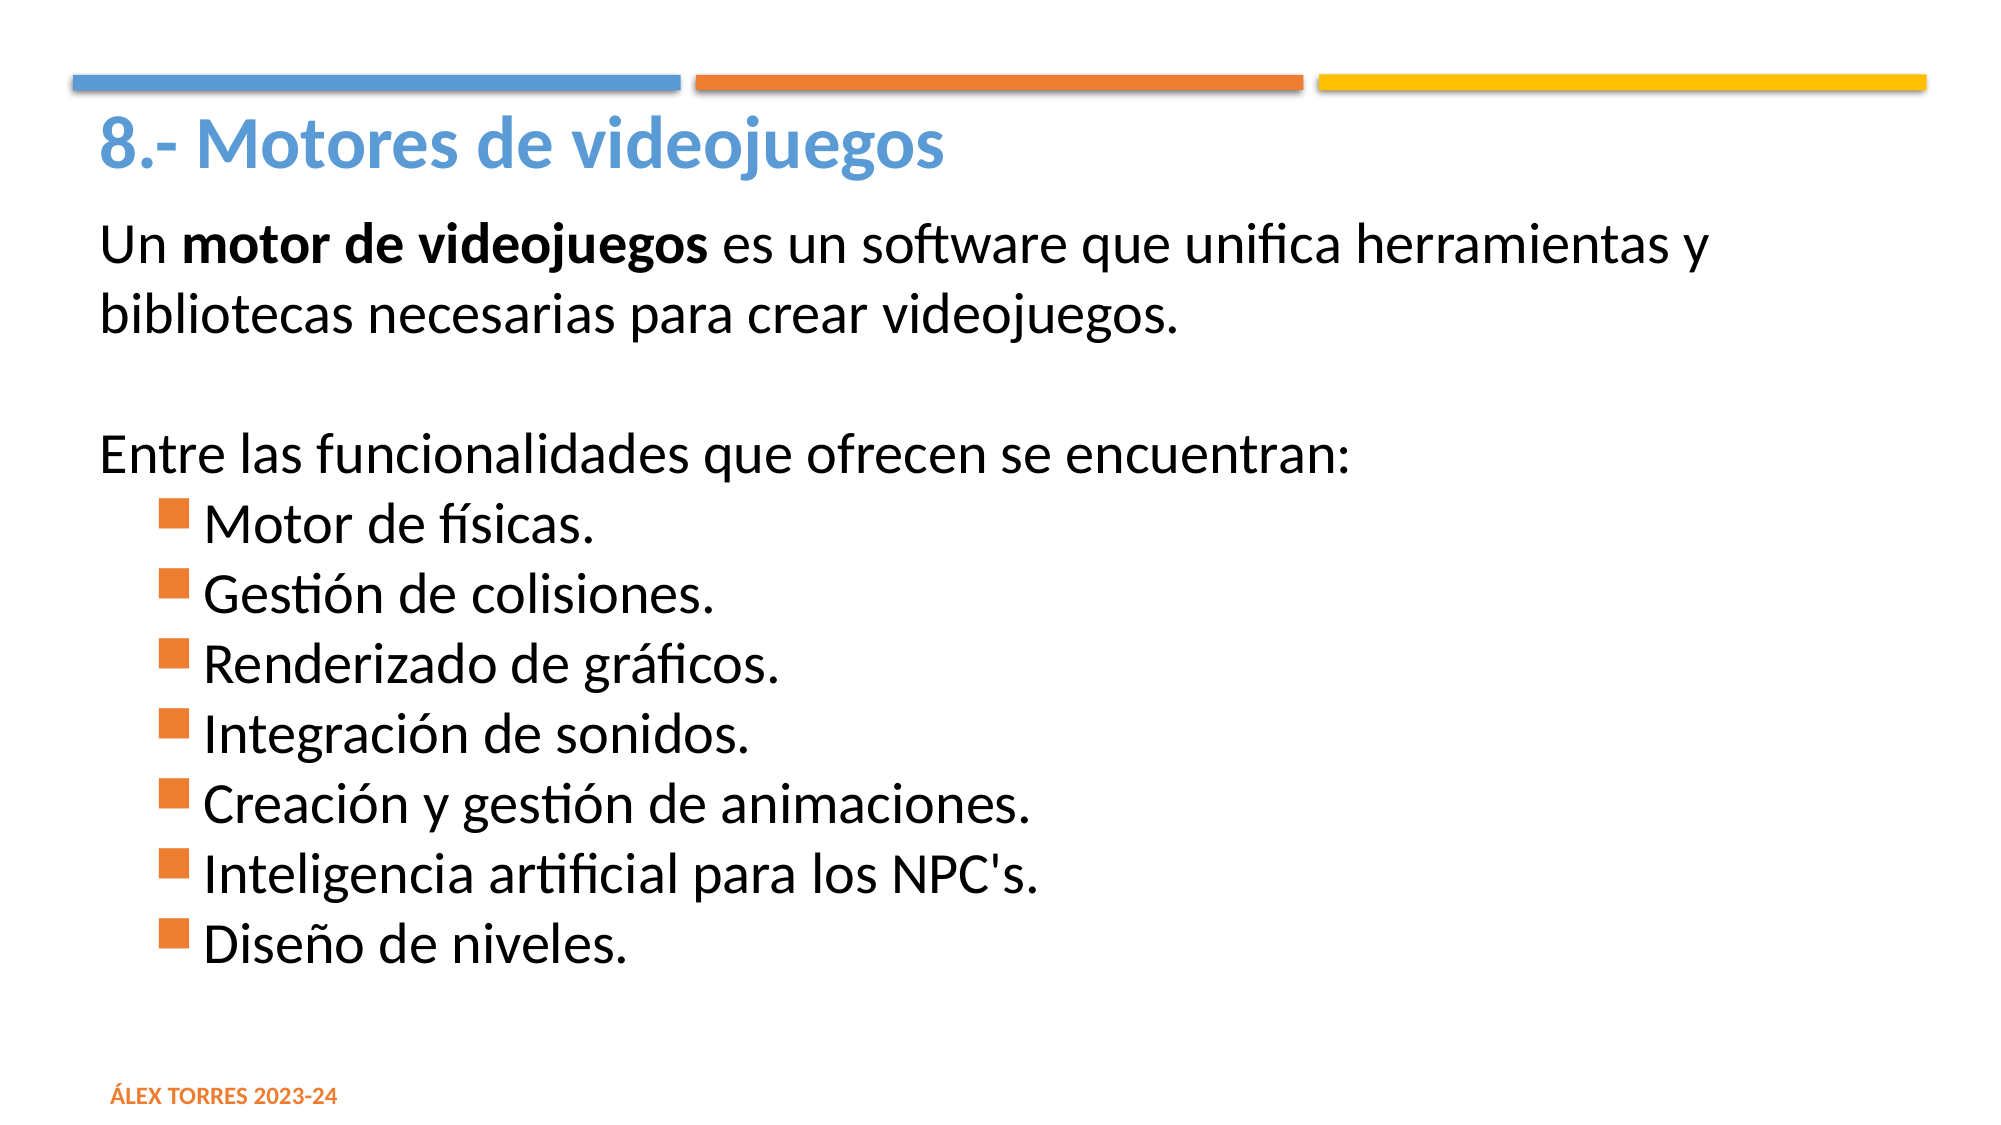

8.- Motores de videojuegos
Un motor de videojuegos es un software que unifica herramientas y bibliotecas necesarias para crear videojuegos.

Entre las funcionalidades que ofrecen se encuentran:
Motor de físicas.
Gestión de colisiones.
Renderizado de gráficos.
Integración de sonidos.
Creación y gestión de animaciones.
Inteligencia artificial para los NPC's.
Diseño de niveles.